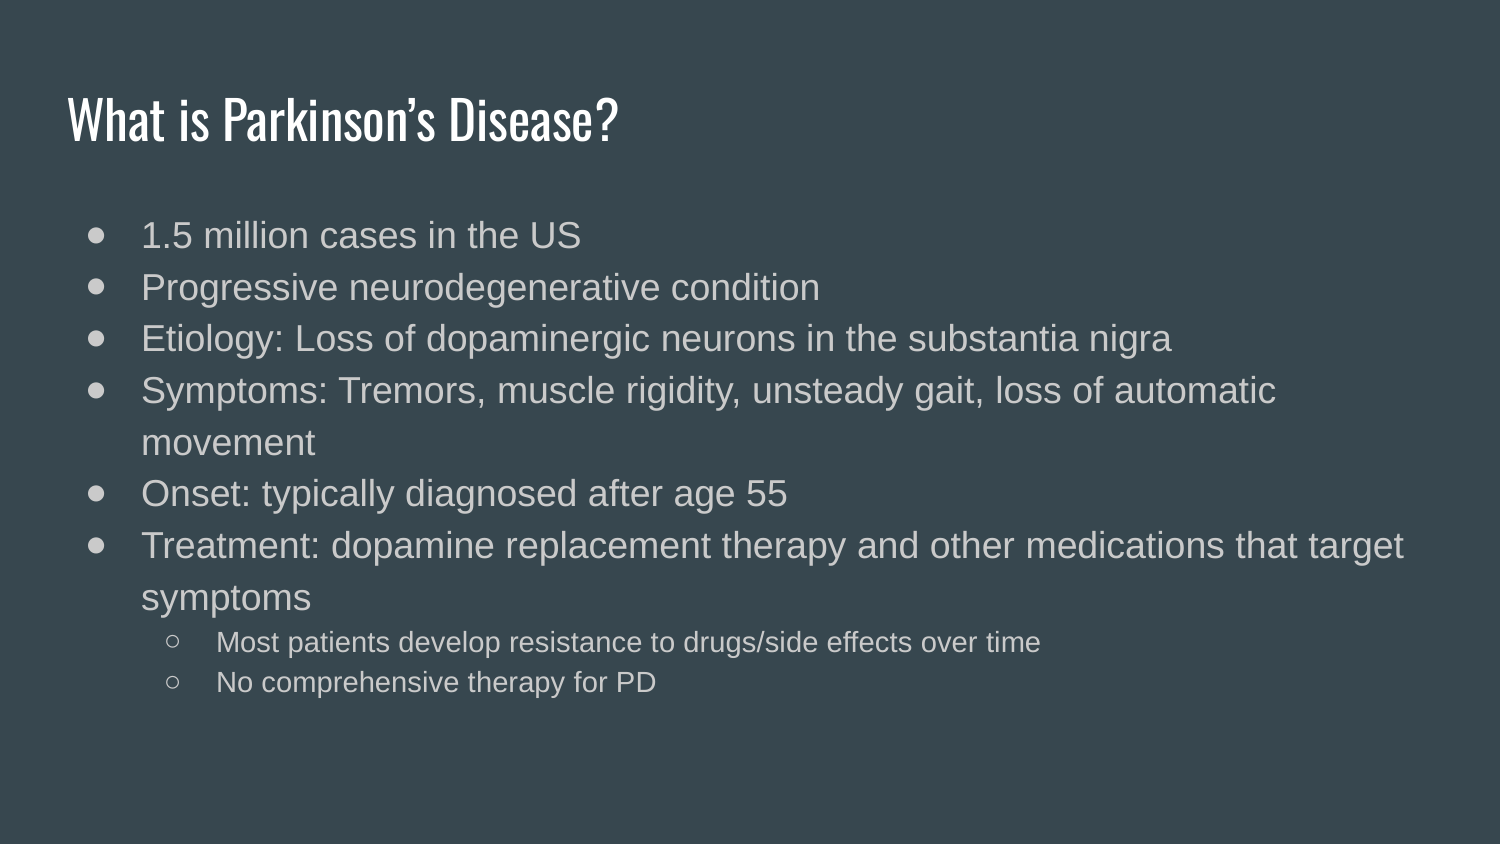

# What is Parkinson’s Disease?
1.5 million cases in the US
Progressive neurodegenerative condition
Etiology: Loss of dopaminergic neurons in the substantia nigra
Symptoms: Tremors, muscle rigidity, unsteady gait, loss of automatic movement
Onset: typically diagnosed after age 55
Treatment: dopamine replacement therapy and other medications that target symptoms
Most patients develop resistance to drugs/side effects over time
No comprehensive therapy for PD